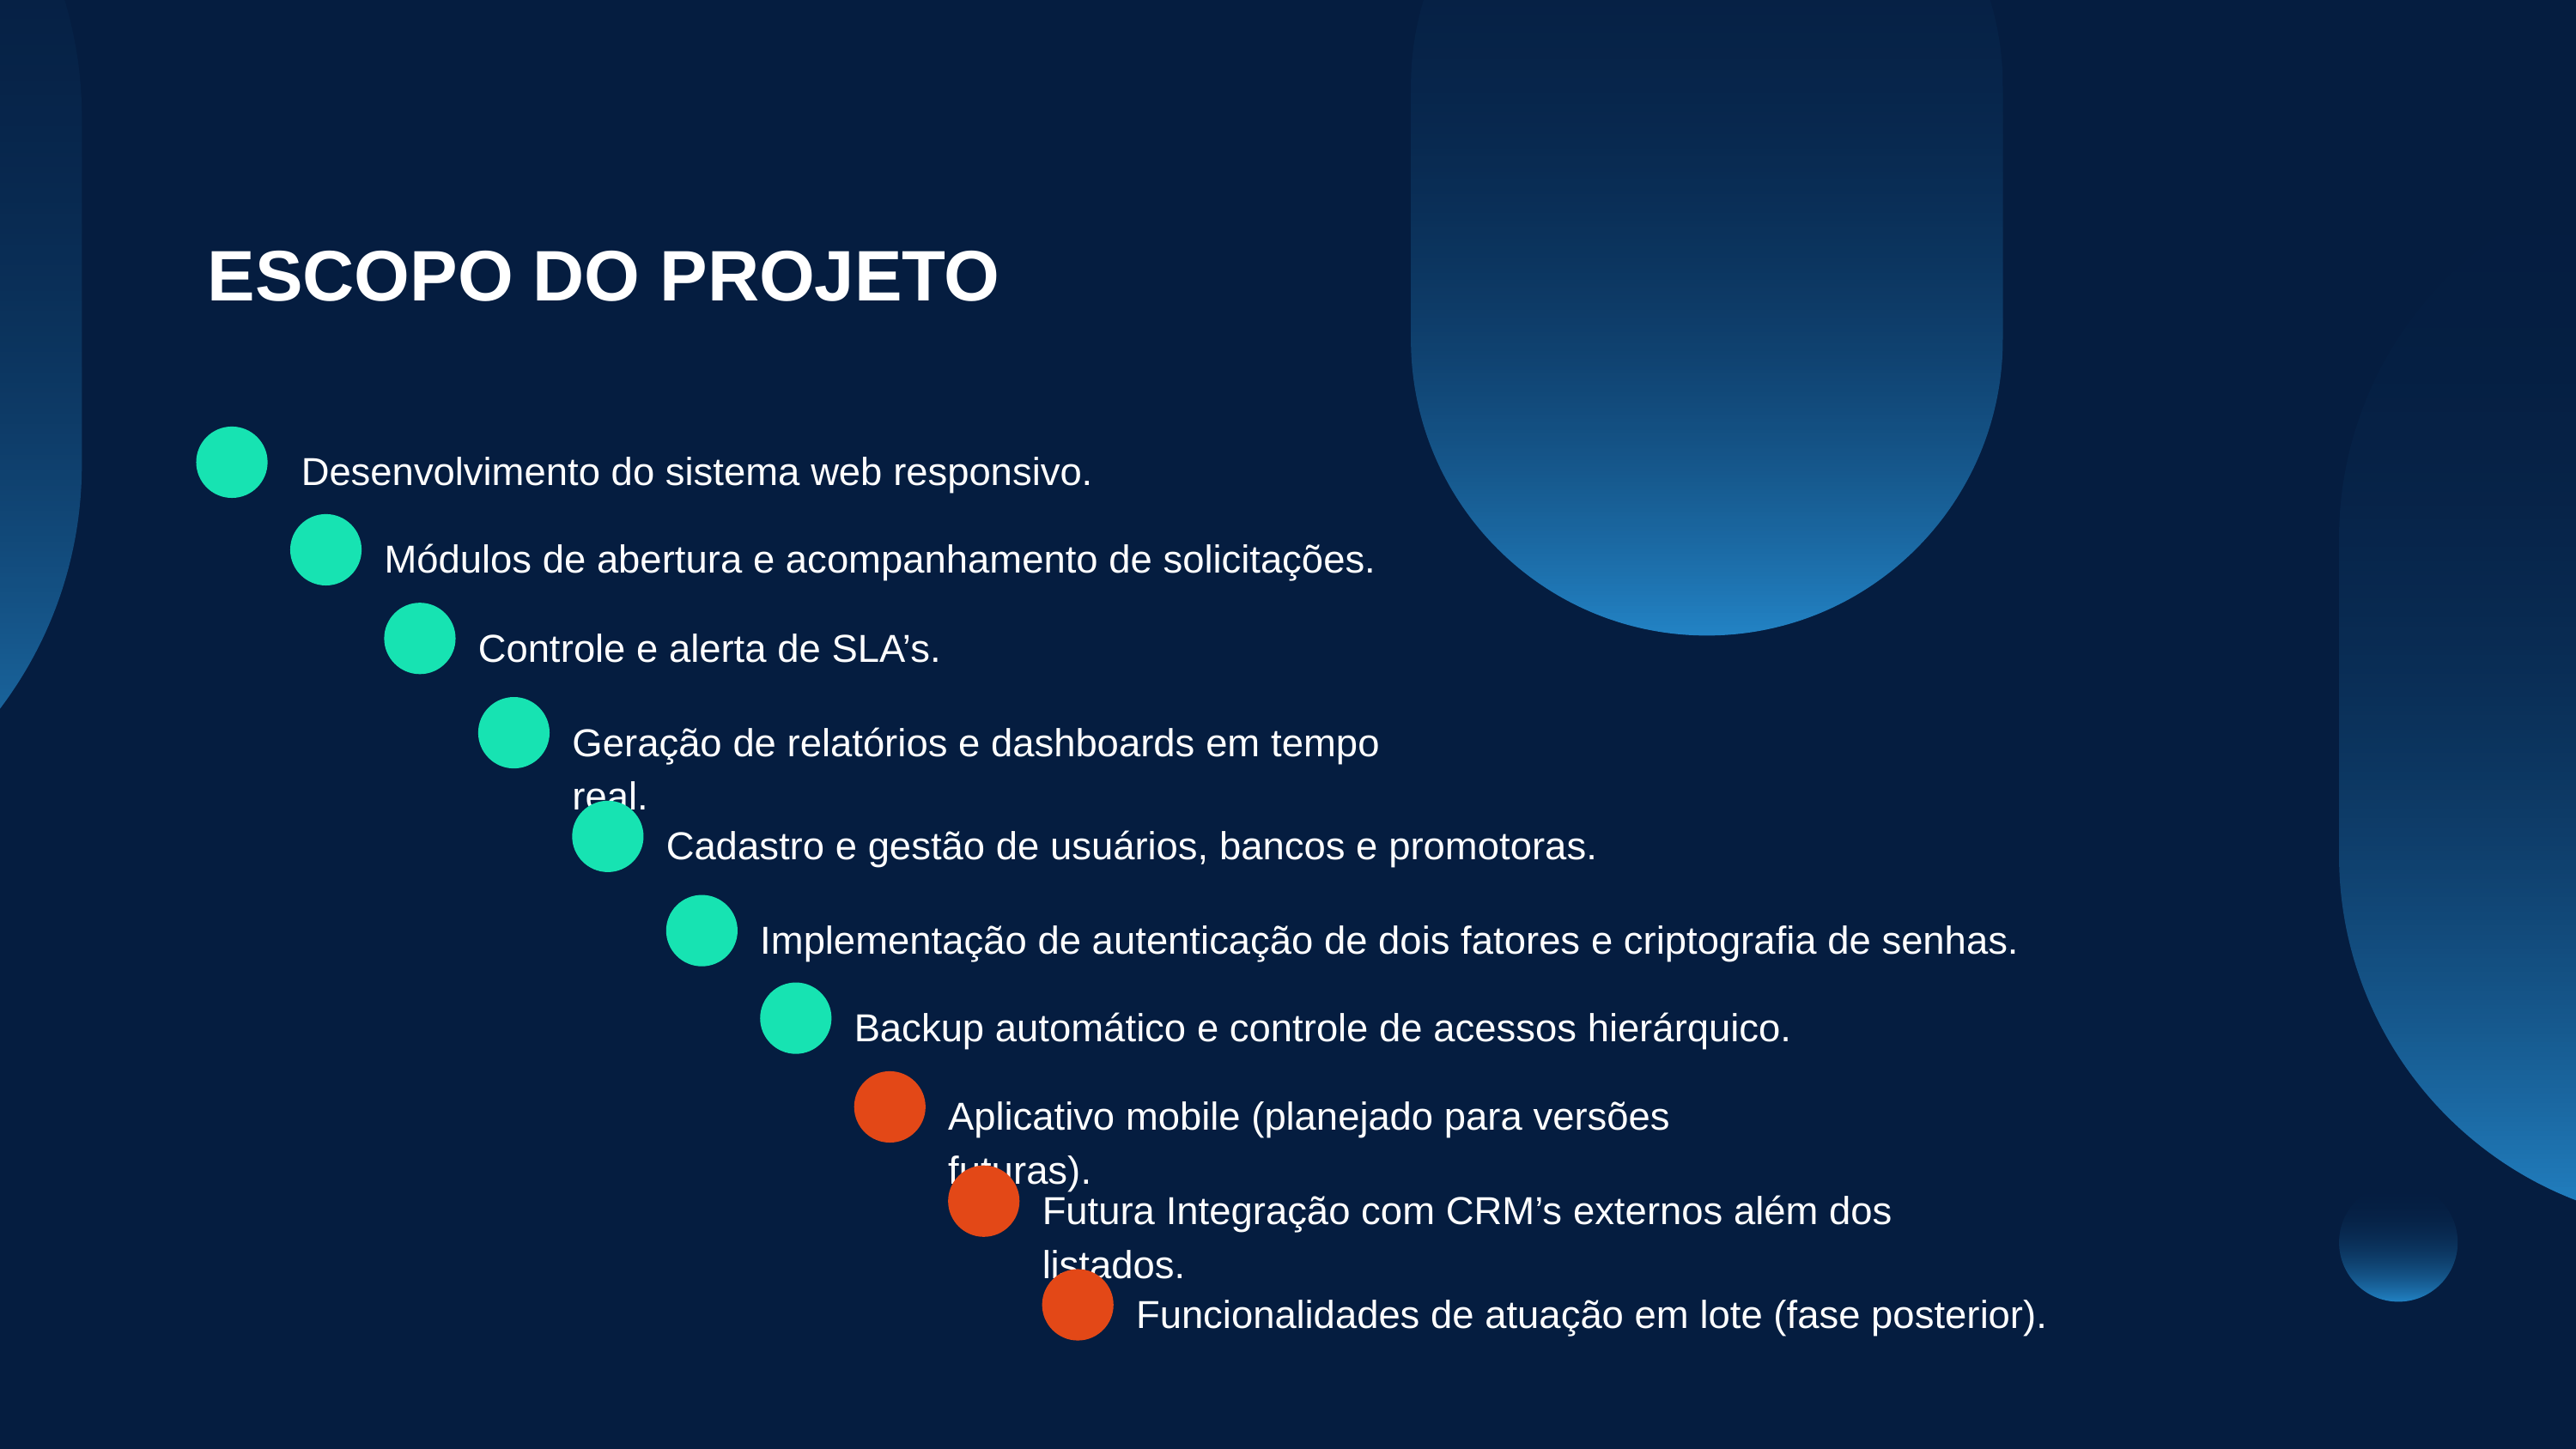

ESCOPO DO PROJETO

 Desenvolvimento do sistema web responsivo.

Módulos de abertura e acompanhamento de solicitações.

Controle e alerta de SLA’s.

Geração de relatórios e dashboards em tempo real.

Cadastro e gestão de usuários, bancos e promotoras.

Implementação de autenticação de dois fatores e criptografia de senhas.

Backup automático e controle de acessos hierárquico.

Aplicativo mobile (planejado para versões futuras).

Futura Integração com CRM’s externos além dos listados.

Funcionalidades de atuação em lote (fase posterior).